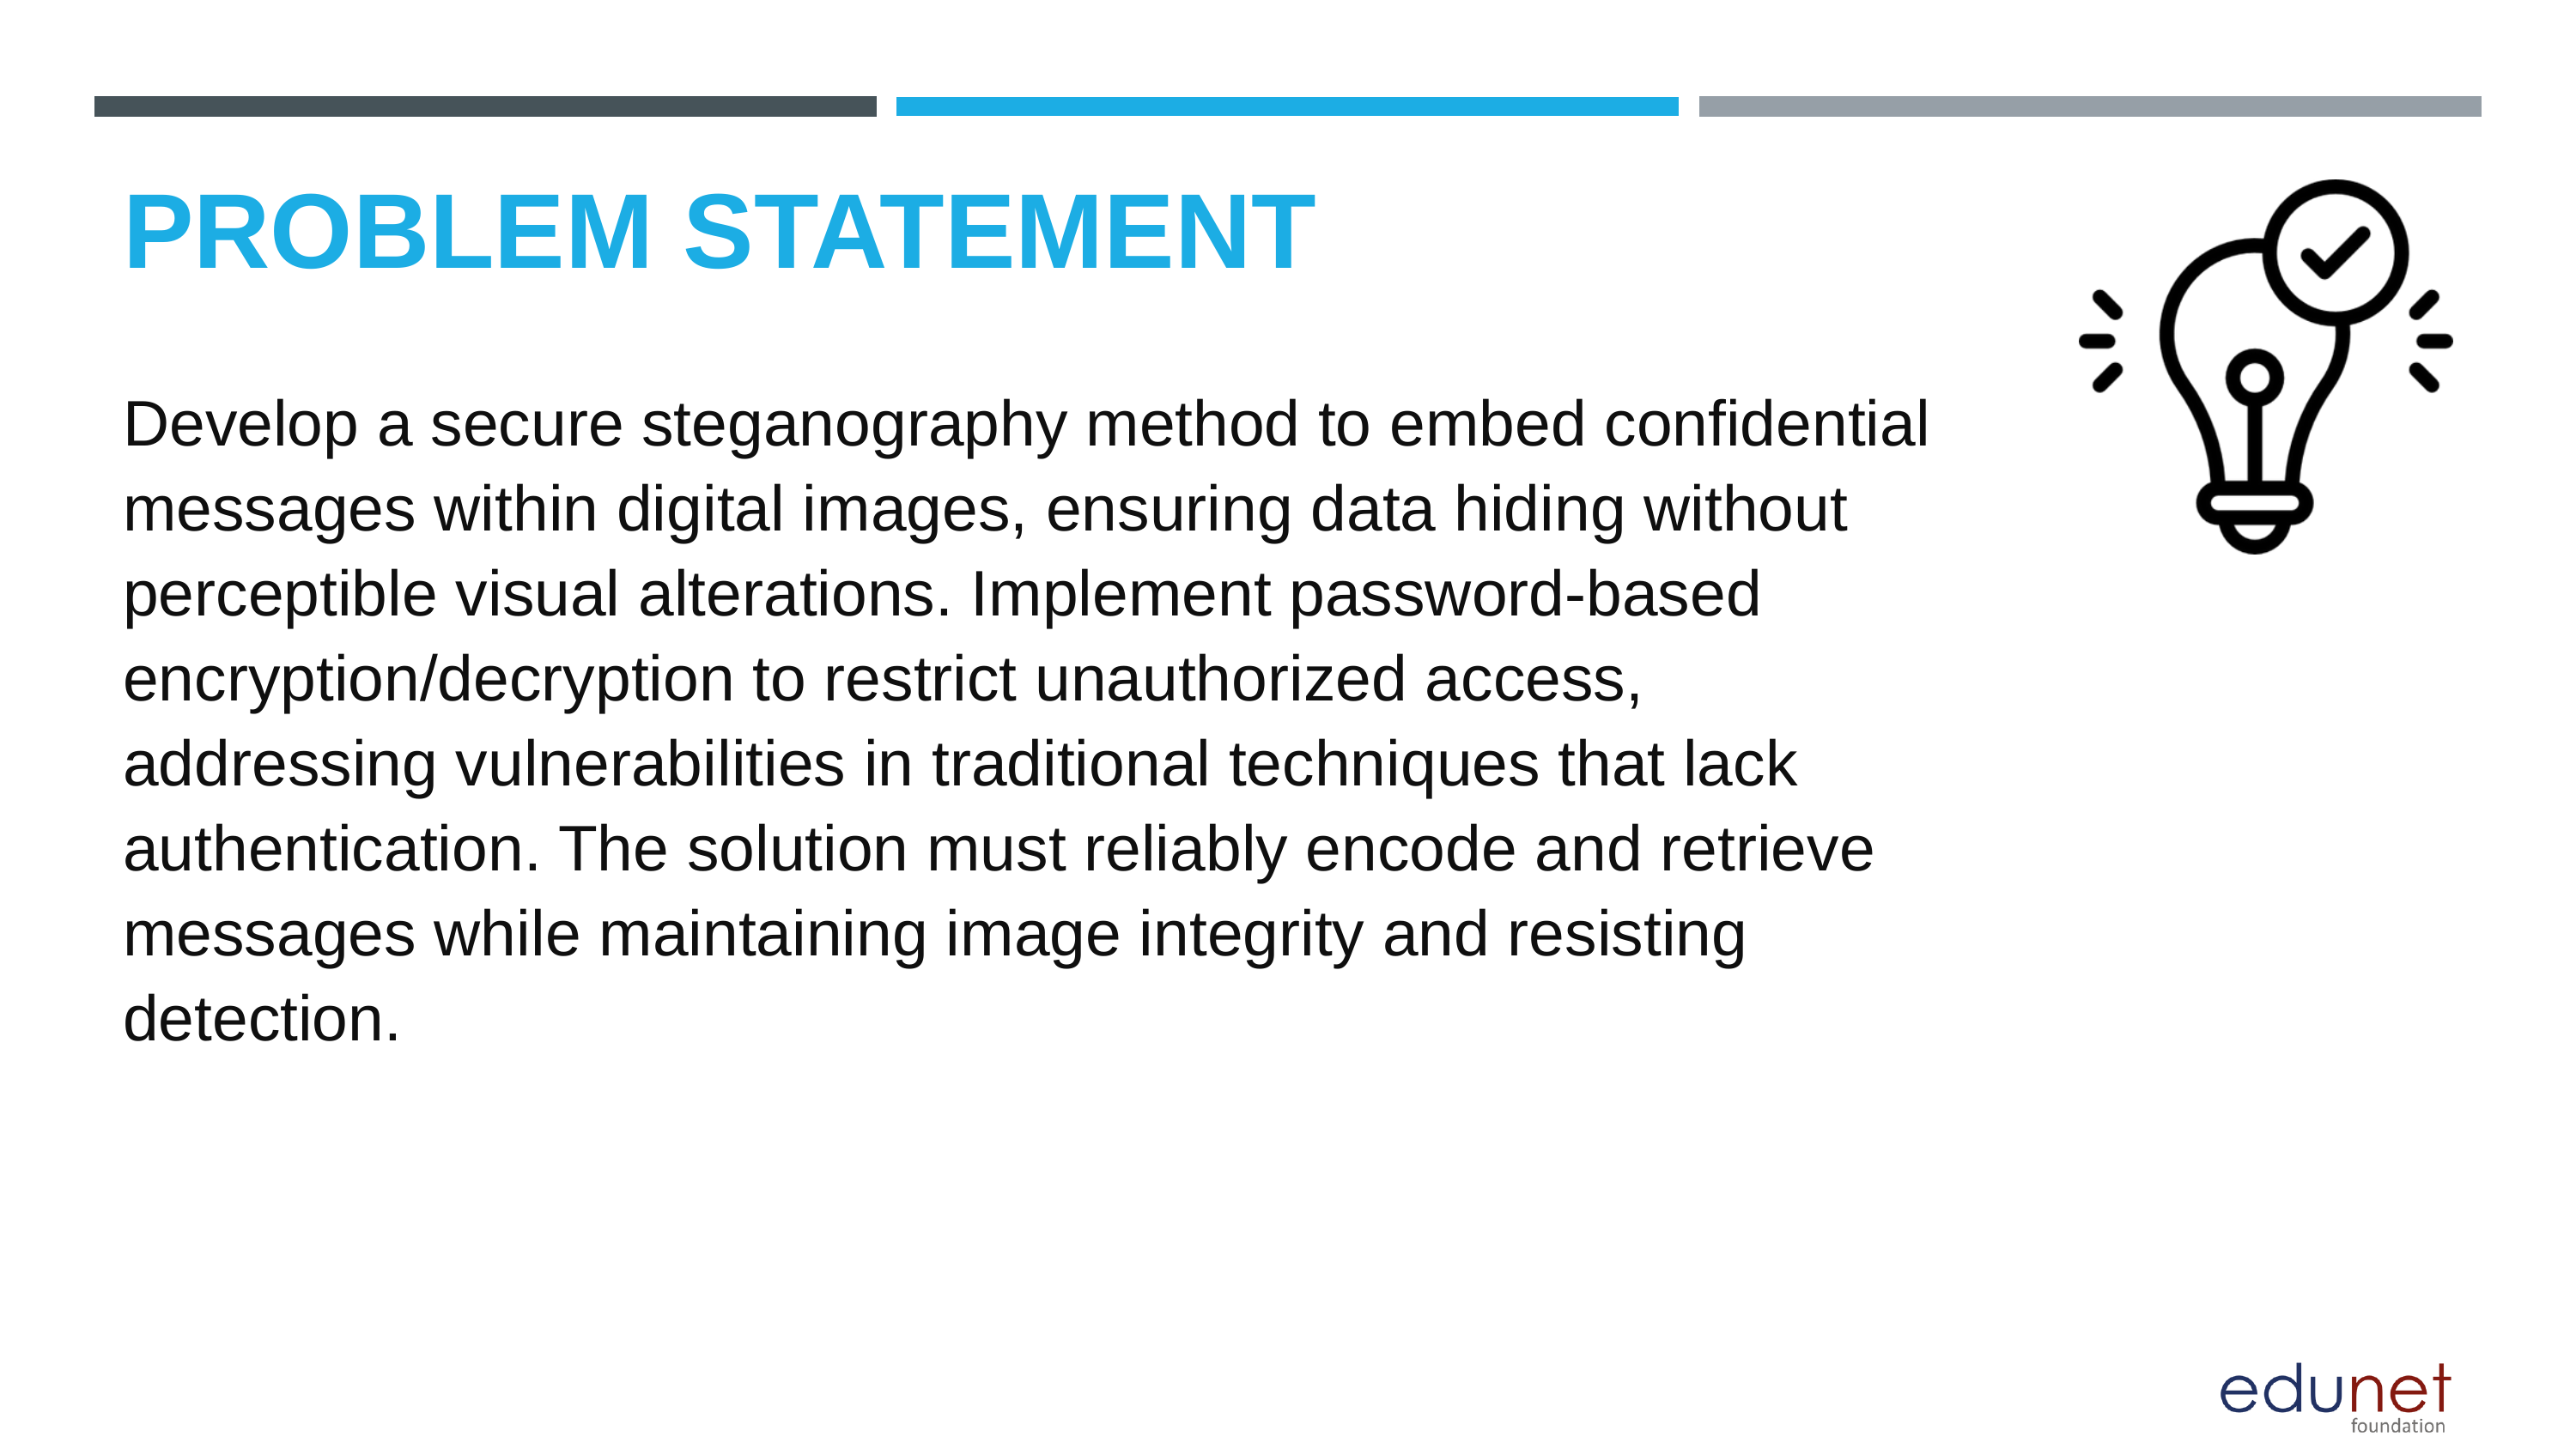

PROBLEM STATEMENT

Develop a secure steganography method to embed confidential messages within digital images, ensuring data hiding without perceptible visual alterations. Implement password-based encryption/decryption to restrict unauthorized access, addressing vulnerabilities in traditional techniques that lack authentication. The solution must reliably encode and retrieve messages while maintaining image integrity and resisting detection.